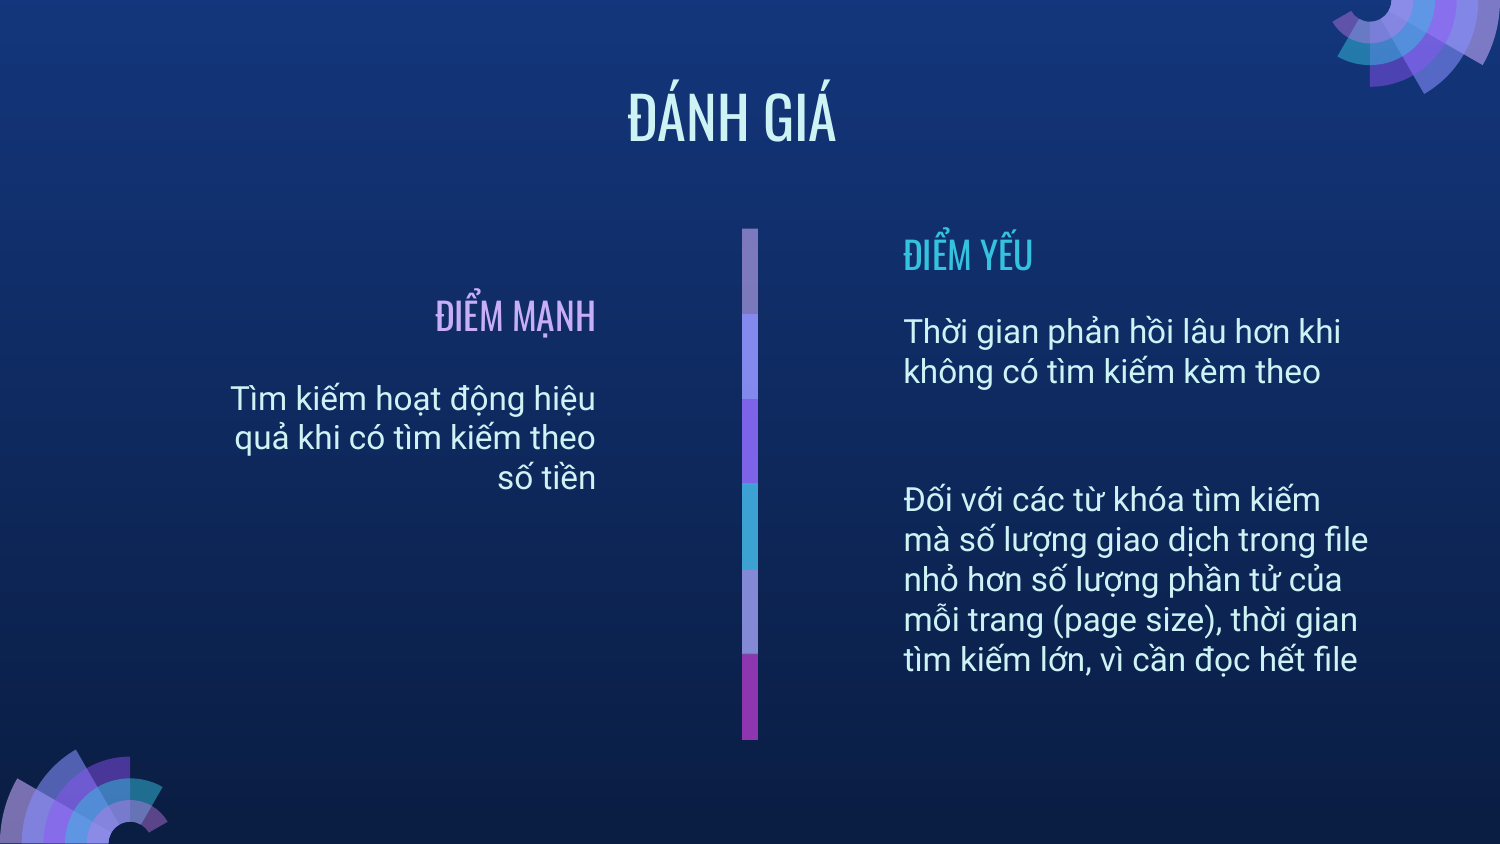

# ĐÁNH GIÁ

ĐIỂM YẾU
ĐIỂM MẠNH
Thời gian phản hồi lâu hơn khi không có tìm kiếm kèm theo
Tìm kiếm hoạt động hiệu quả khi có tìm kiếm theo số tiền
Đối với các từ khóa tìm kiếm mà số lượng giao dịch trong file nhỏ hơn số lượng phần tử của mỗi trang (page size), thời gian tìm kiếm lớn, vì cần đọc hết file